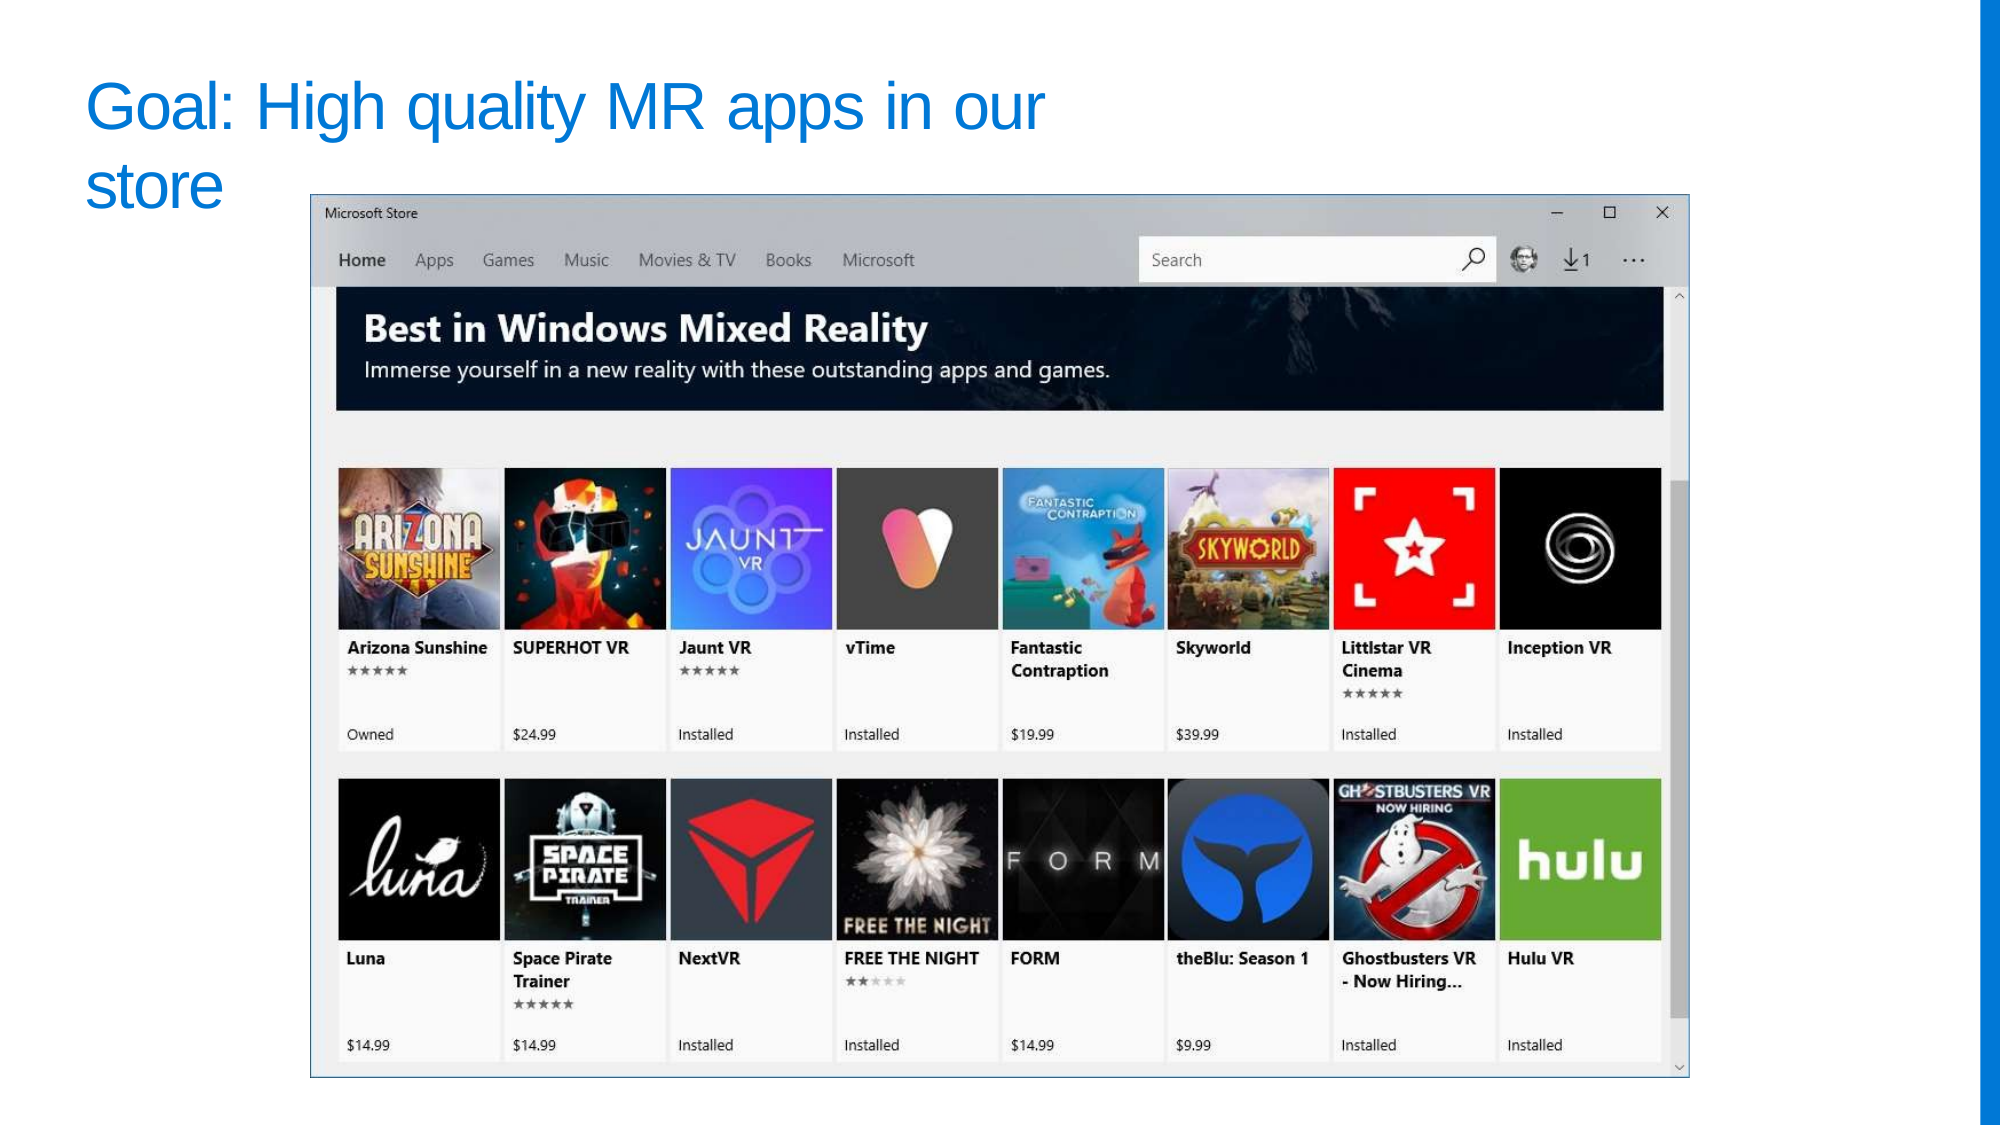

# Goal: High quality MR apps in our store